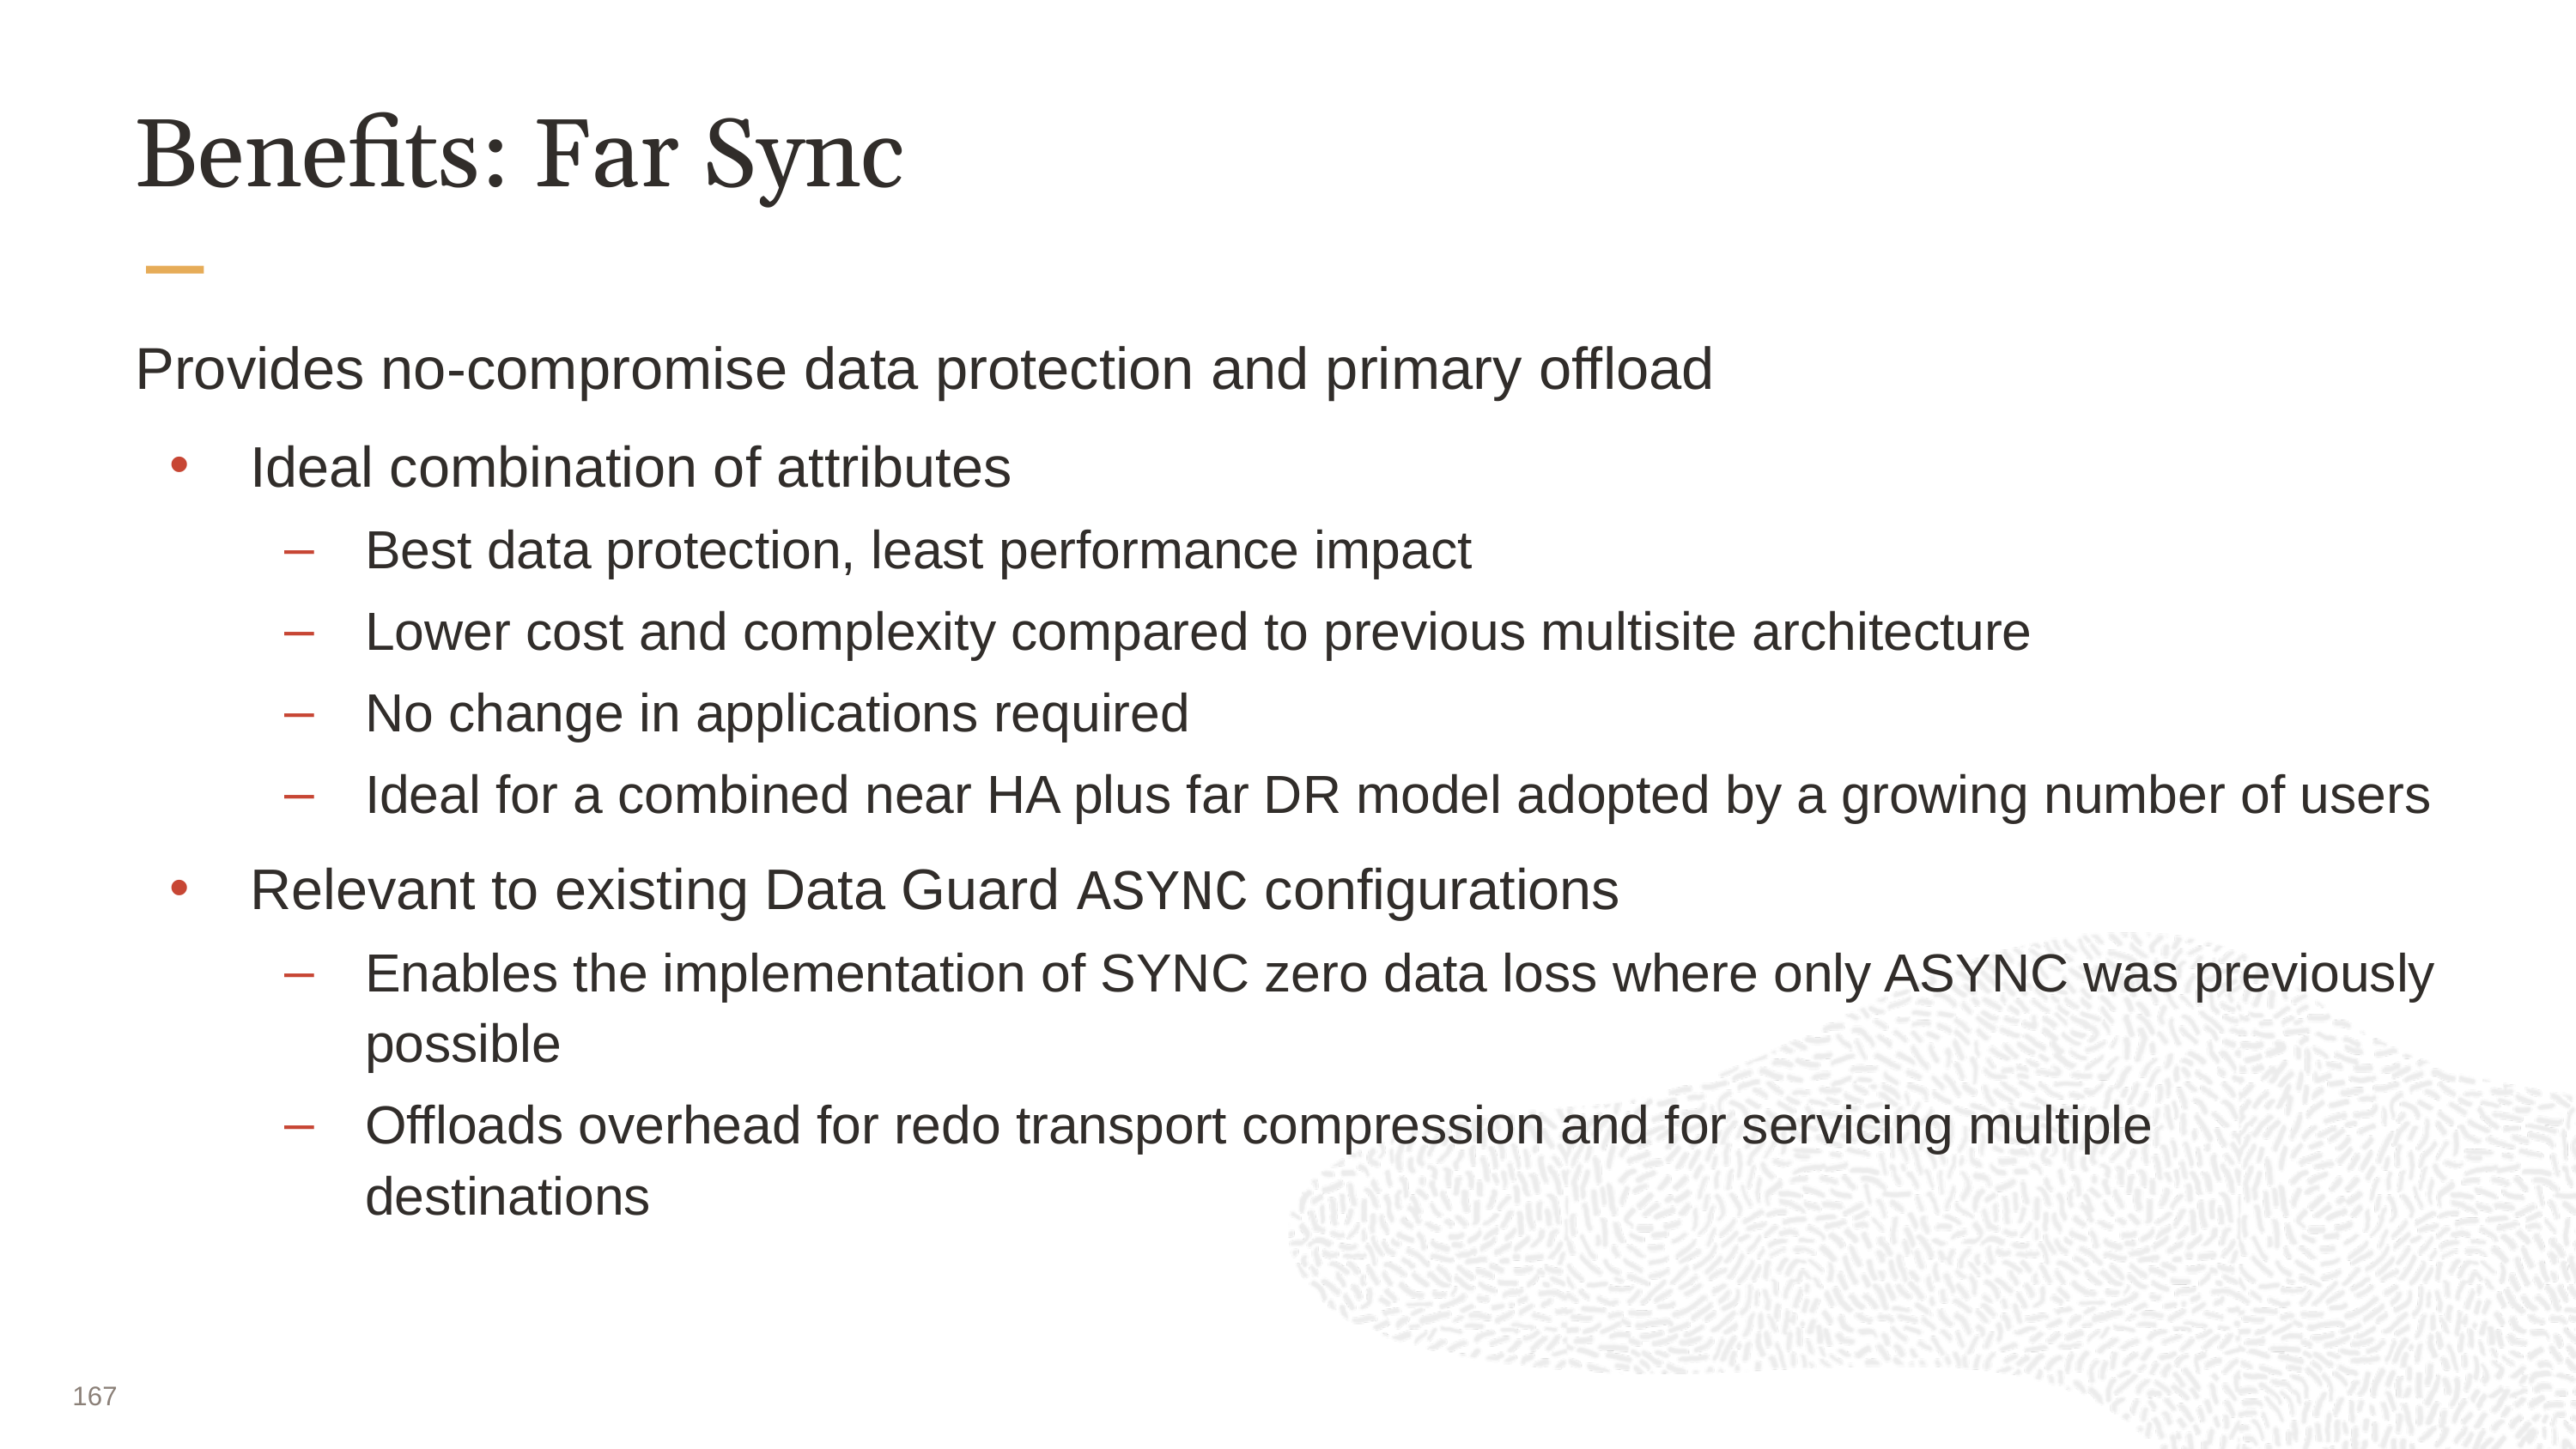

# Benefits: Far Sync
Provides no-compromise data protection and primary offload
Ideal combination of attributes
Best data protection, least performance impact
Lower cost and complexity compared to previous multisite architecture
No change in applications required
Ideal for a combined near HA plus far DR model adopted by a growing number of users
Relevant to existing Data Guard ASYNC configurations
Enables the implementation of SYNC zero data loss where only ASYNC was previously possible
Offloads overhead for redo transport compression and for servicing multiple destinations